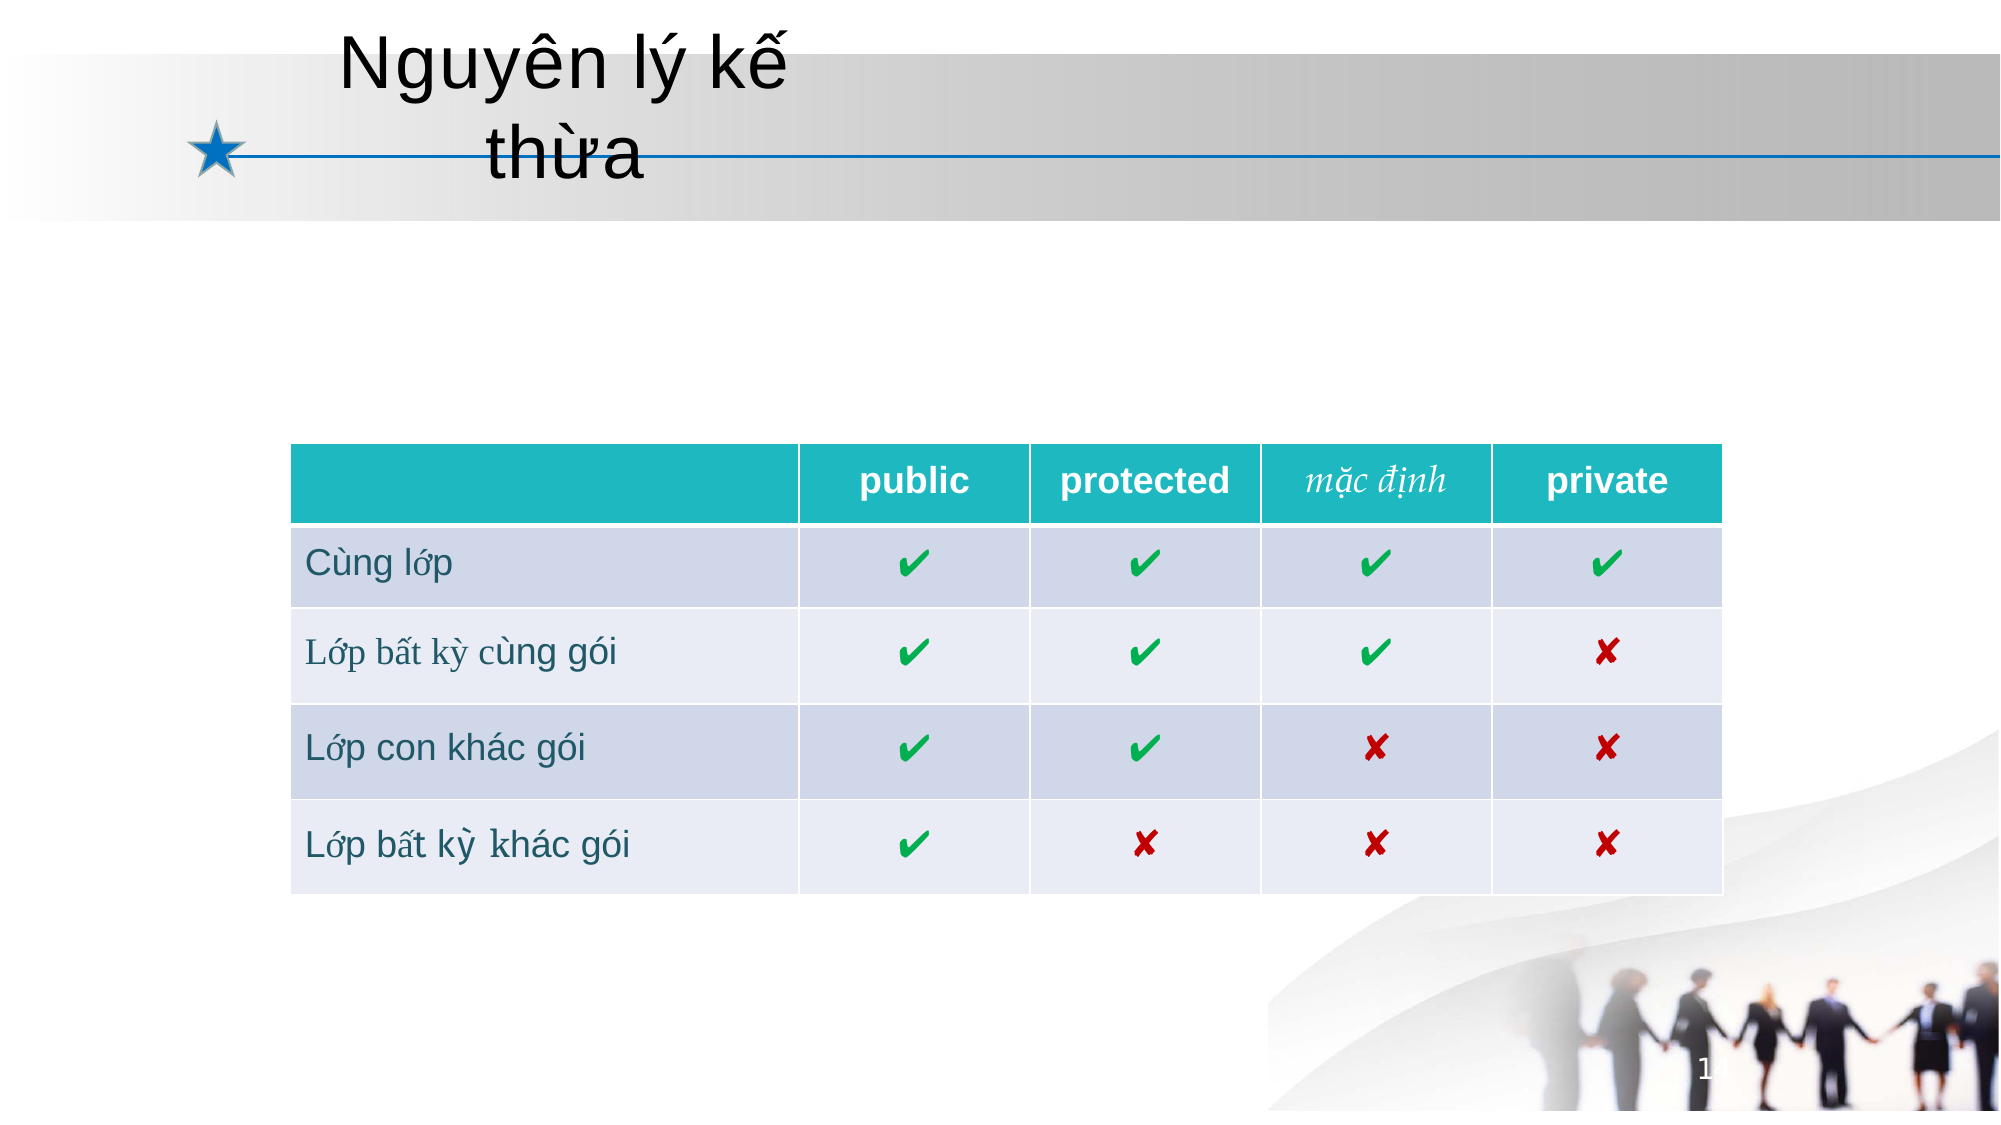

# Nguyên lý kế thừa
|  | public | protected | mặc định | private |
| --- | --- | --- | --- | --- |
| Cùng lớp | ✔ | ✔ | ✔ | ✔ |
| Lớp bất kỳ cùng gói | ✔ | ✔ | ✔ | ✘ |
| Lớp con khác gói | ✔ | ✔ | ✘ | ✘ |
| Lớp bất kỳ khác gói | ✔ | ✘ | ✘ | ✘ |
14